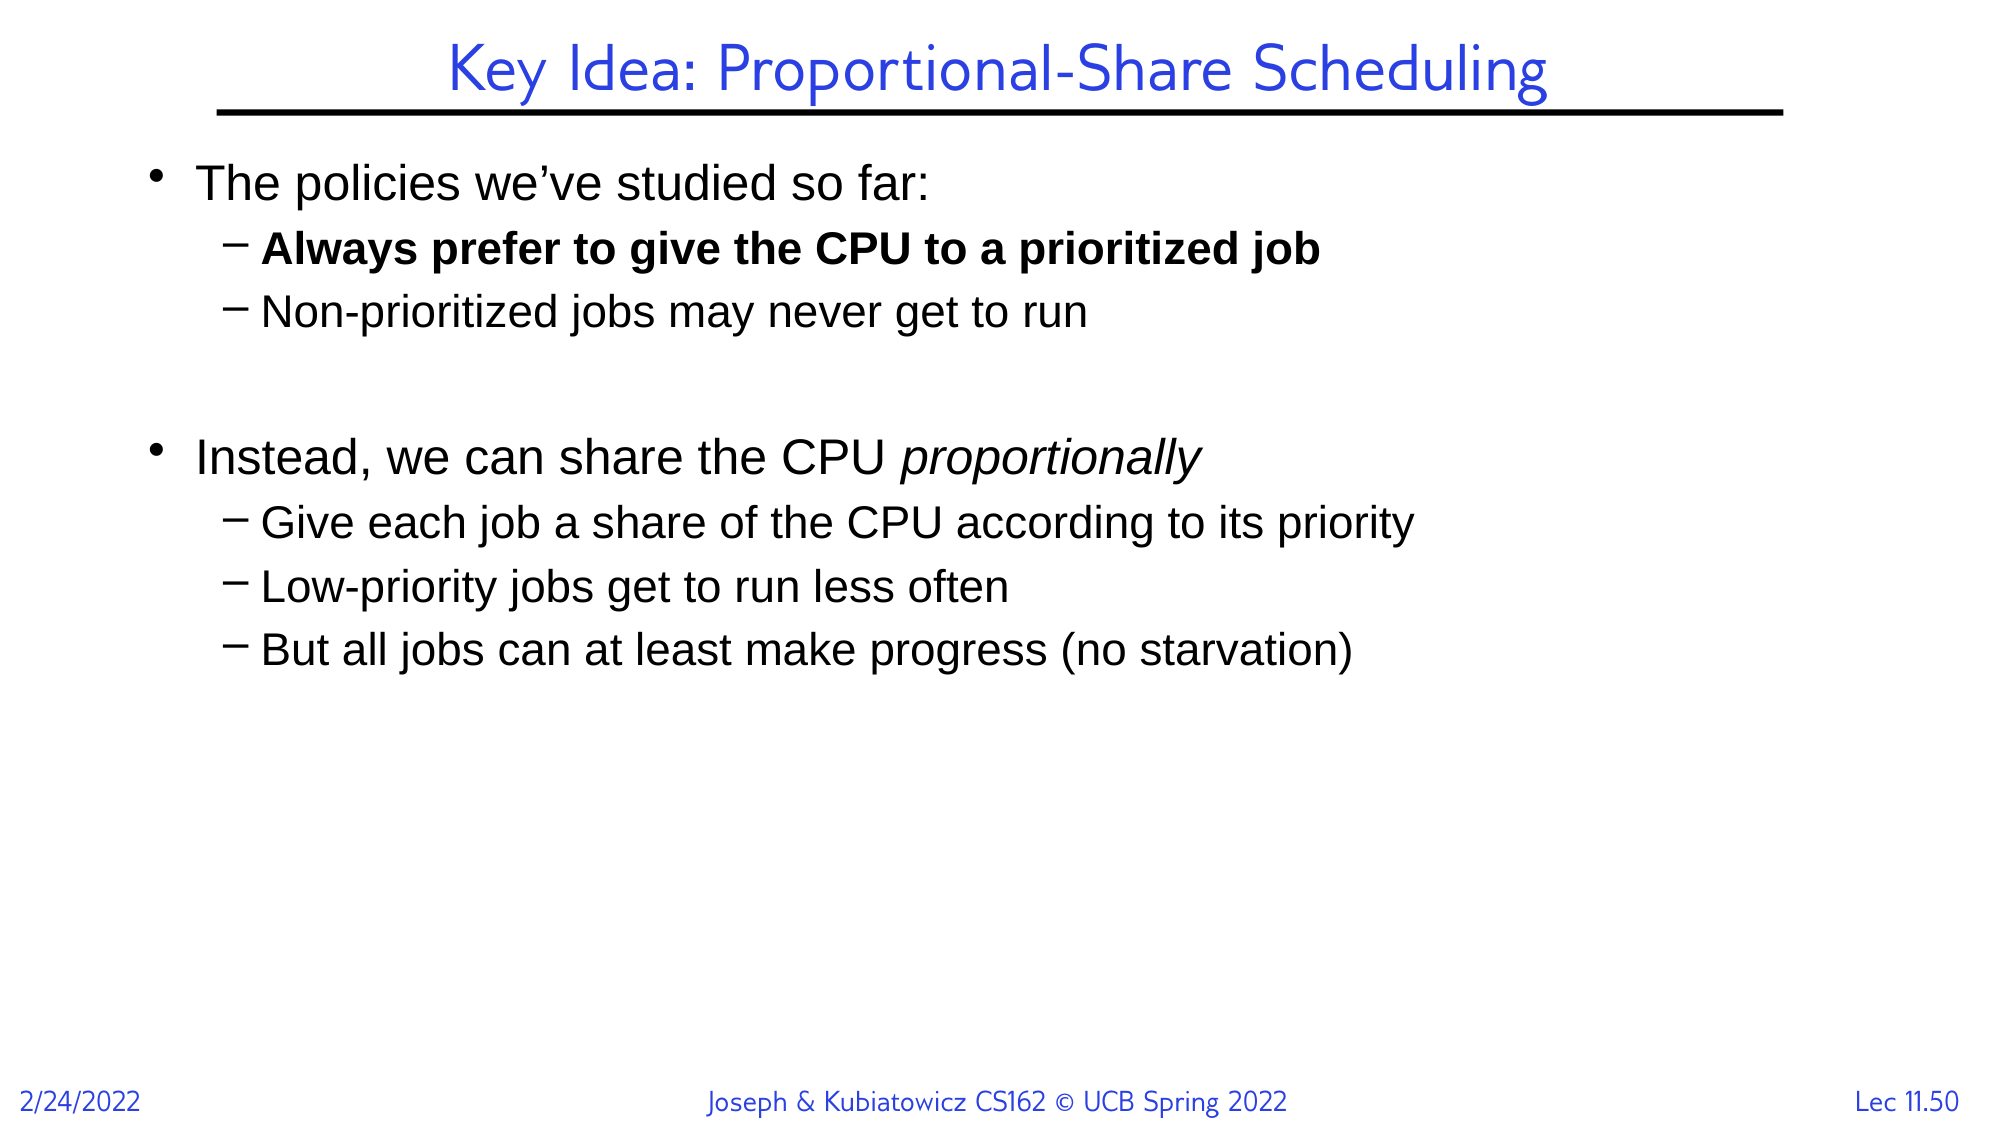

# Key Idea: Proportional-Share Scheduling
The policies we’ve studied so far:
Always prefer to give the CPU to a prioritized job
Non-prioritized jobs may never get to run

Instead, we can share the CPU proportionally
Give each job a share of the CPU according to its priority
Low-priority jobs get to run less often
But all jobs can at least make progress (no starvation)